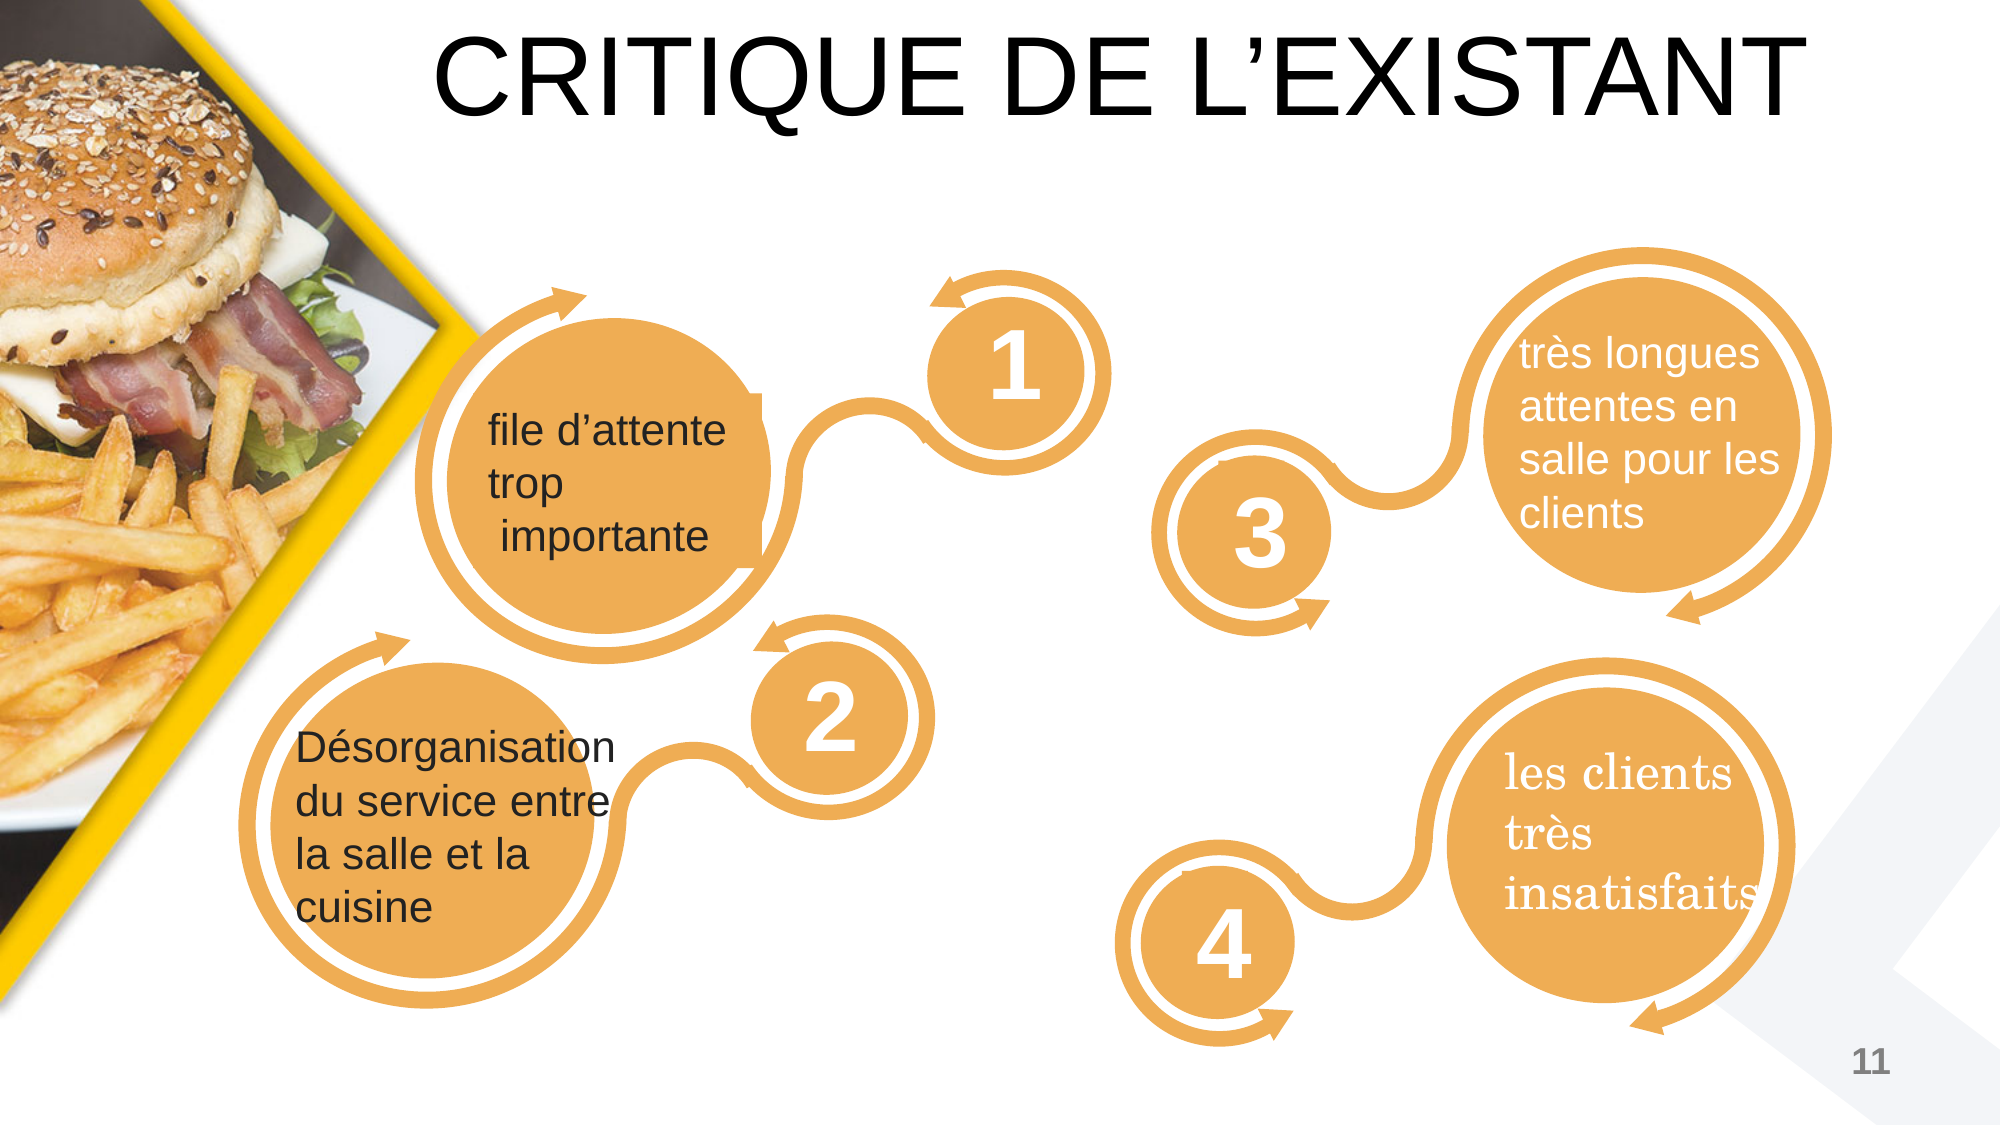

CRITIQUE DE L’EXISTANT

1

3
très longues attentes en
salle pour les clients
file d’attente trop
 importante

2
Désorganisation
du service entre la salle et la
cuisine

4
les clients
très
insatisfaits
11